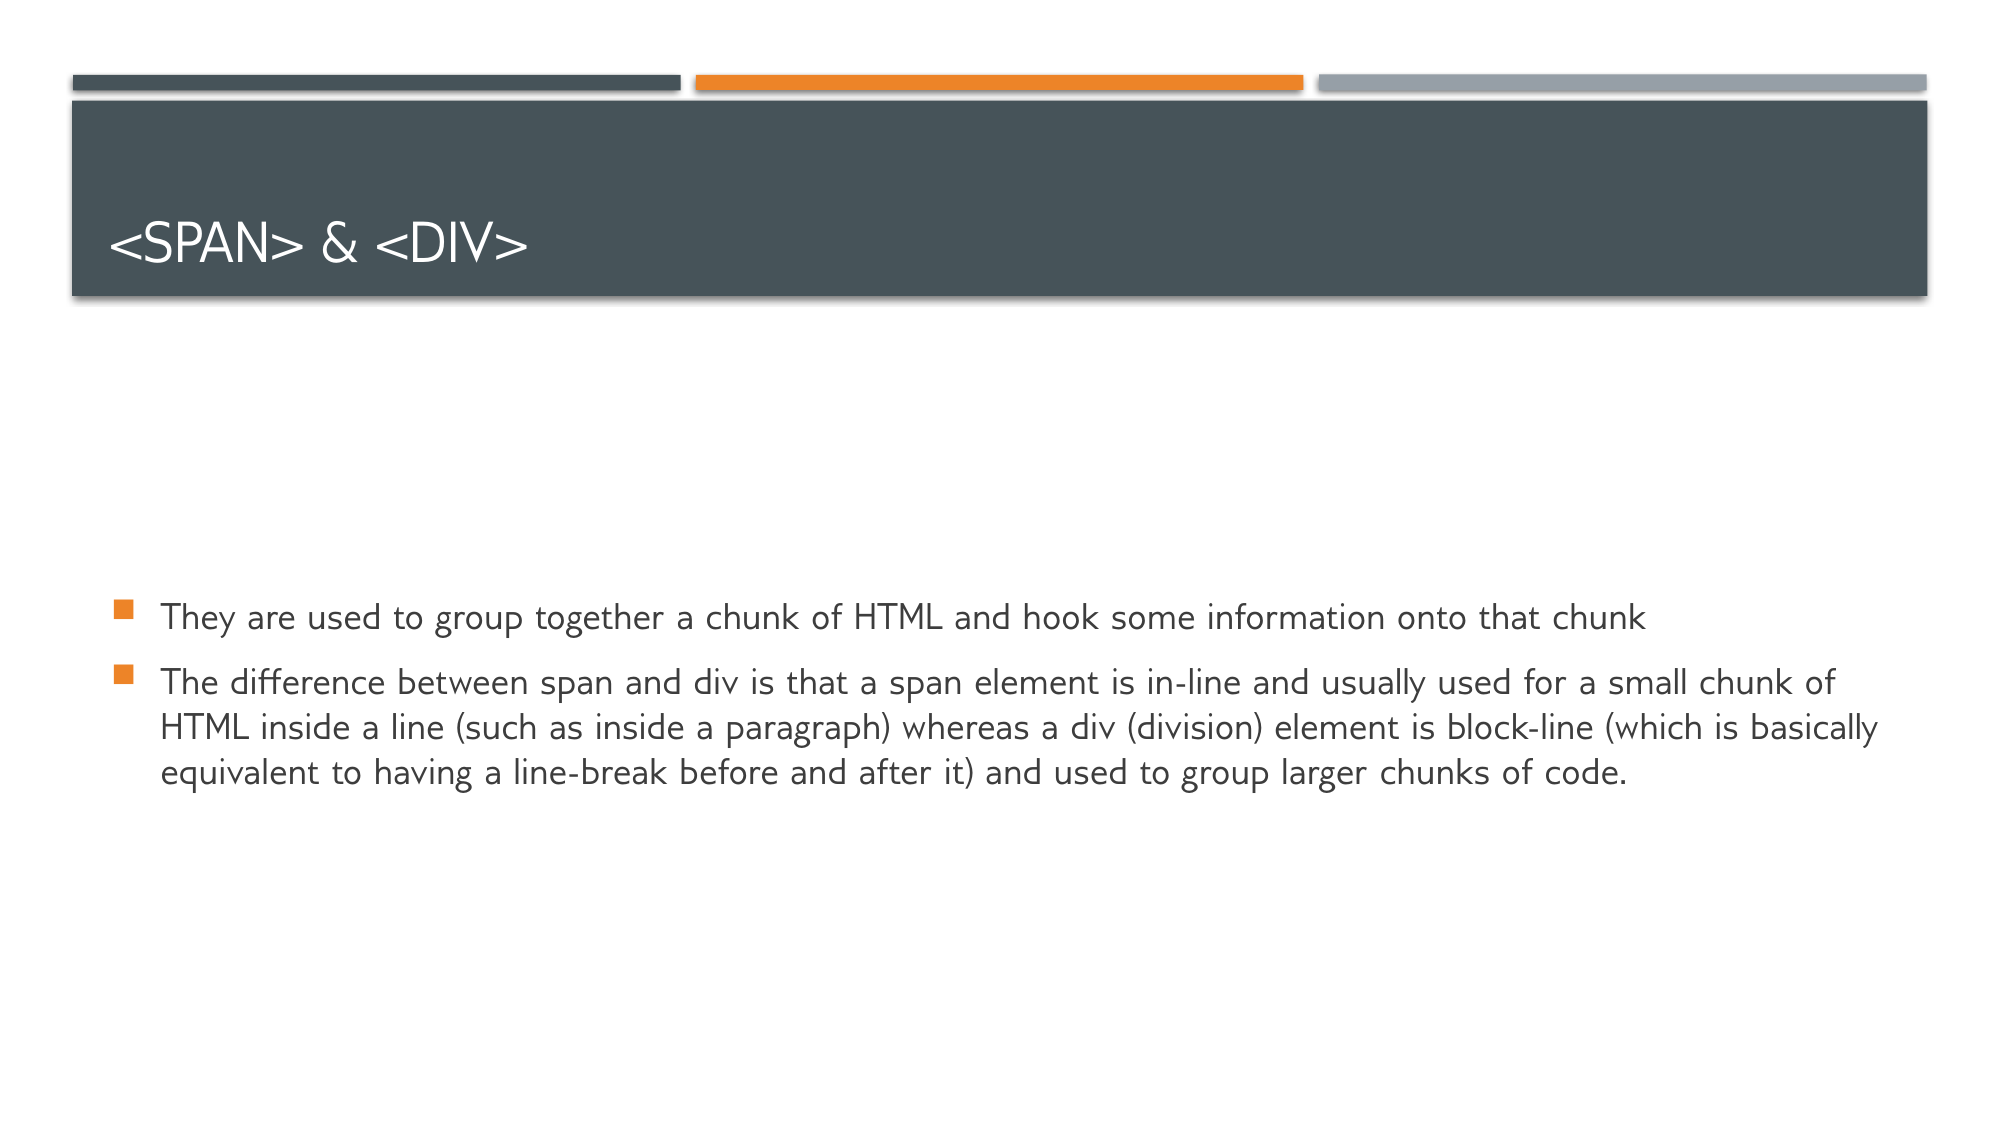

# <SPAN> & <DIV>

They are used to group together a chunk of HTML and hook some information onto that chunk
The difference between span and div is that a span element is in-line and usually used for a small chunk of HTML inside a line (such as inside a paragraph) whereas a div (division) element is block-line (which is basically equivalent to having a line-break before and after it) and used to group larger chunks of code.